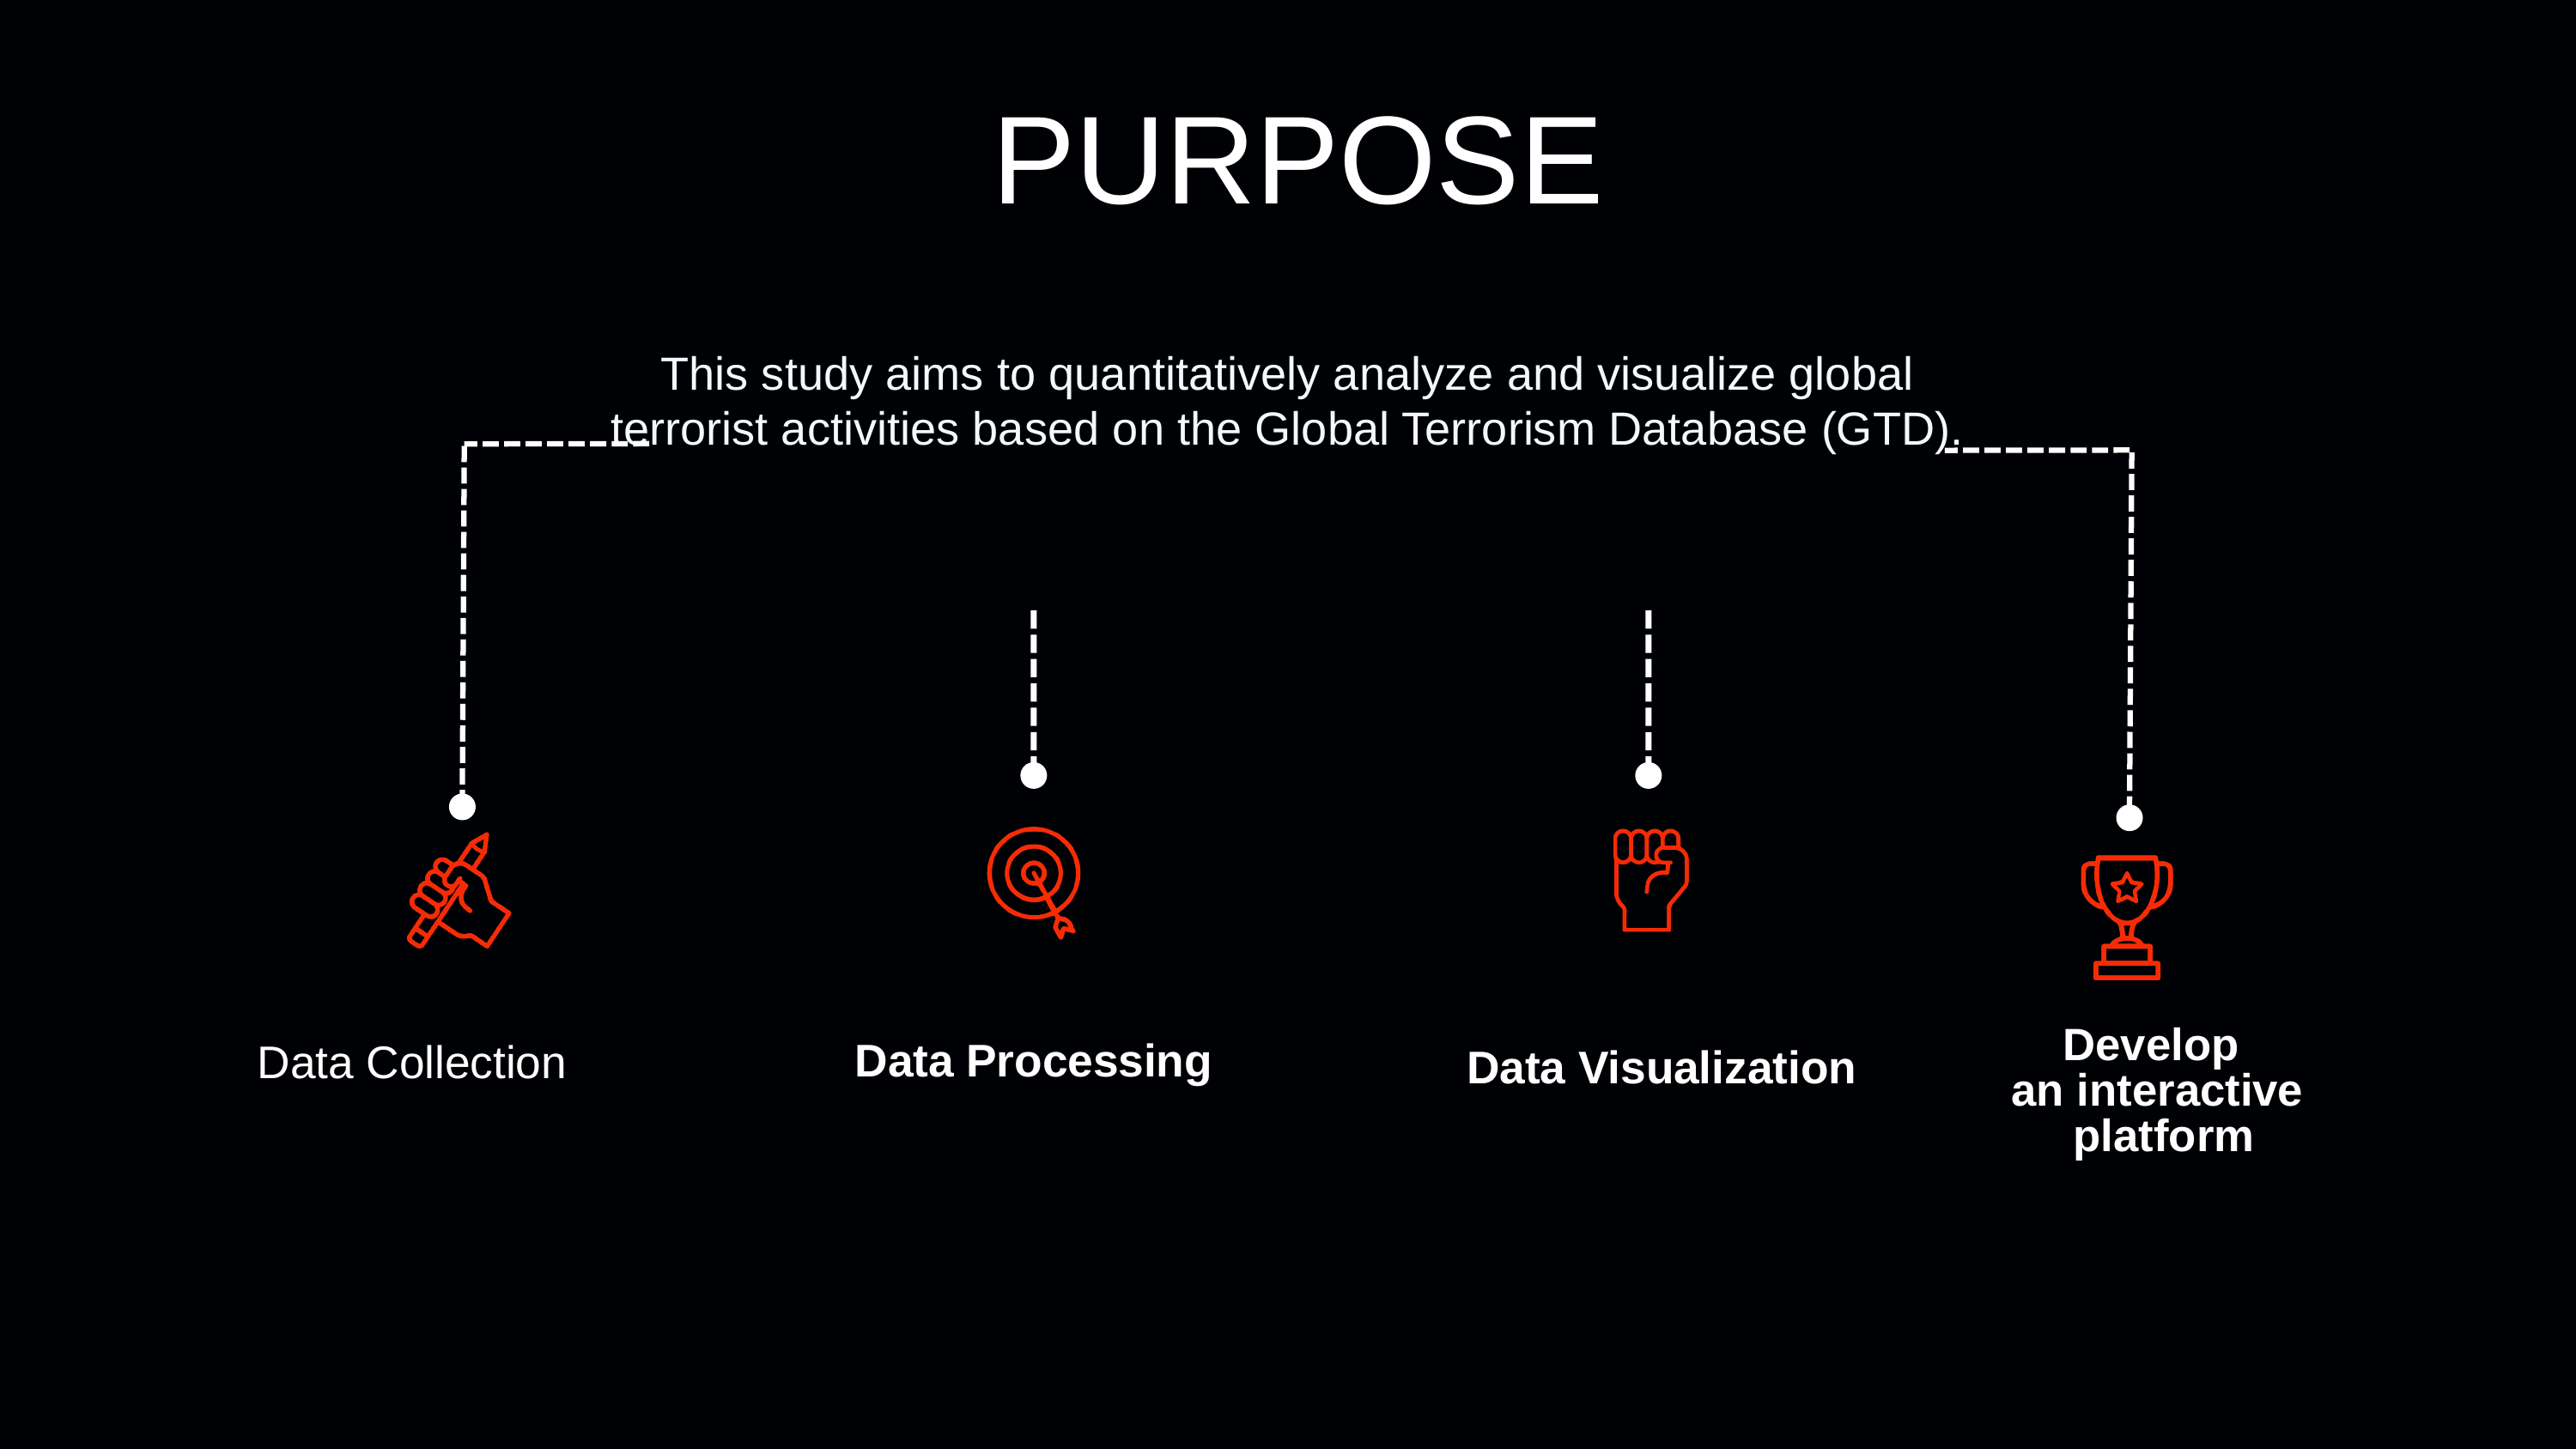

PURPOSE
This study aims to quantitatively analyze and visualize global terrorist activities based on the Global Terrorism Database (GTD).

Develop

an interactive

 platform
Data Processing
Data Collection
Data Visualization